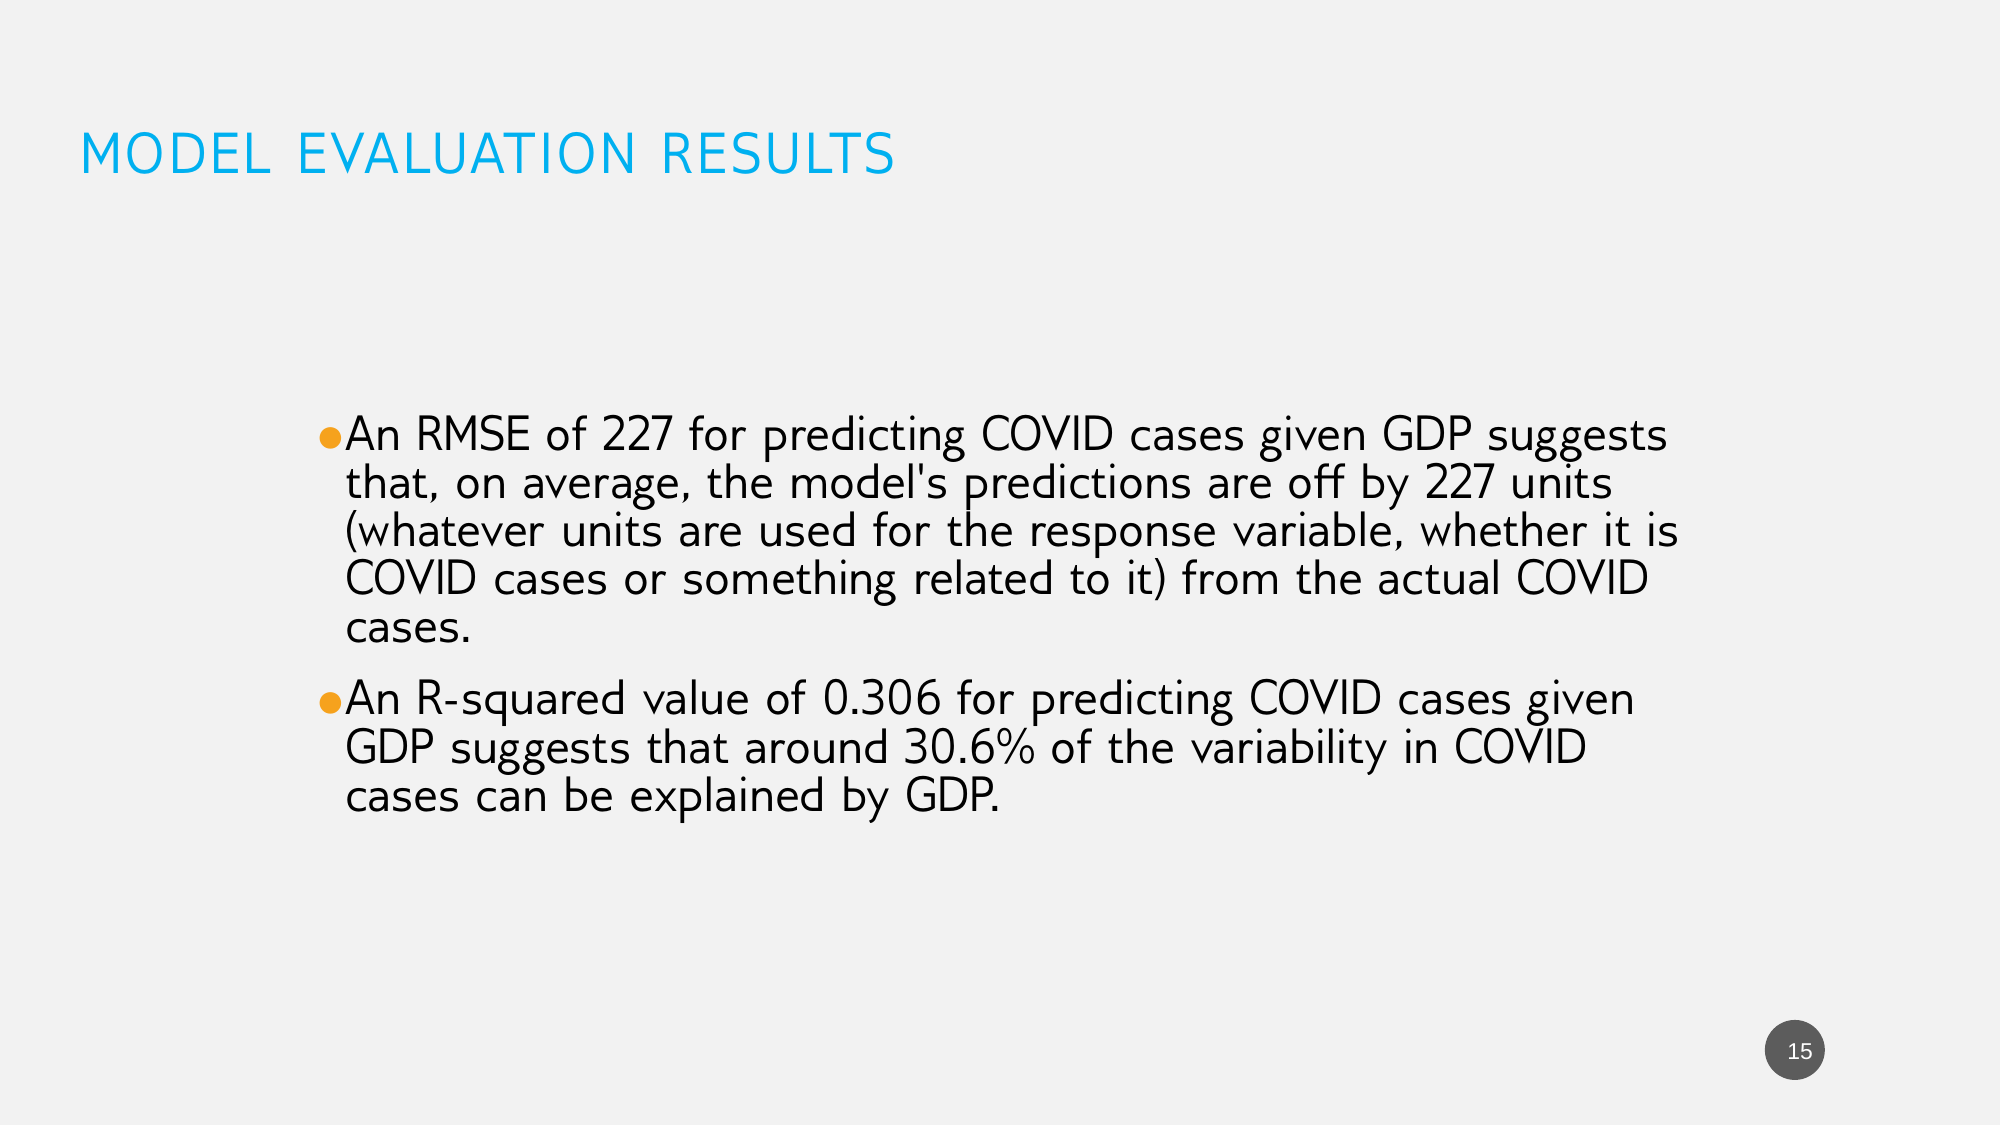

Model evaluation results
An RMSE of 227 for predicting COVID cases given GDP suggests that, on average, the model's predictions are off by 227 units (whatever units are used for the response variable, whether it is COVID cases or something related to it) from the actual COVID cases.
An R-squared value of 0.306 for predicting COVID cases given GDP suggests that around 30.6% of the variability in COVID cases can be explained by GDP.
15